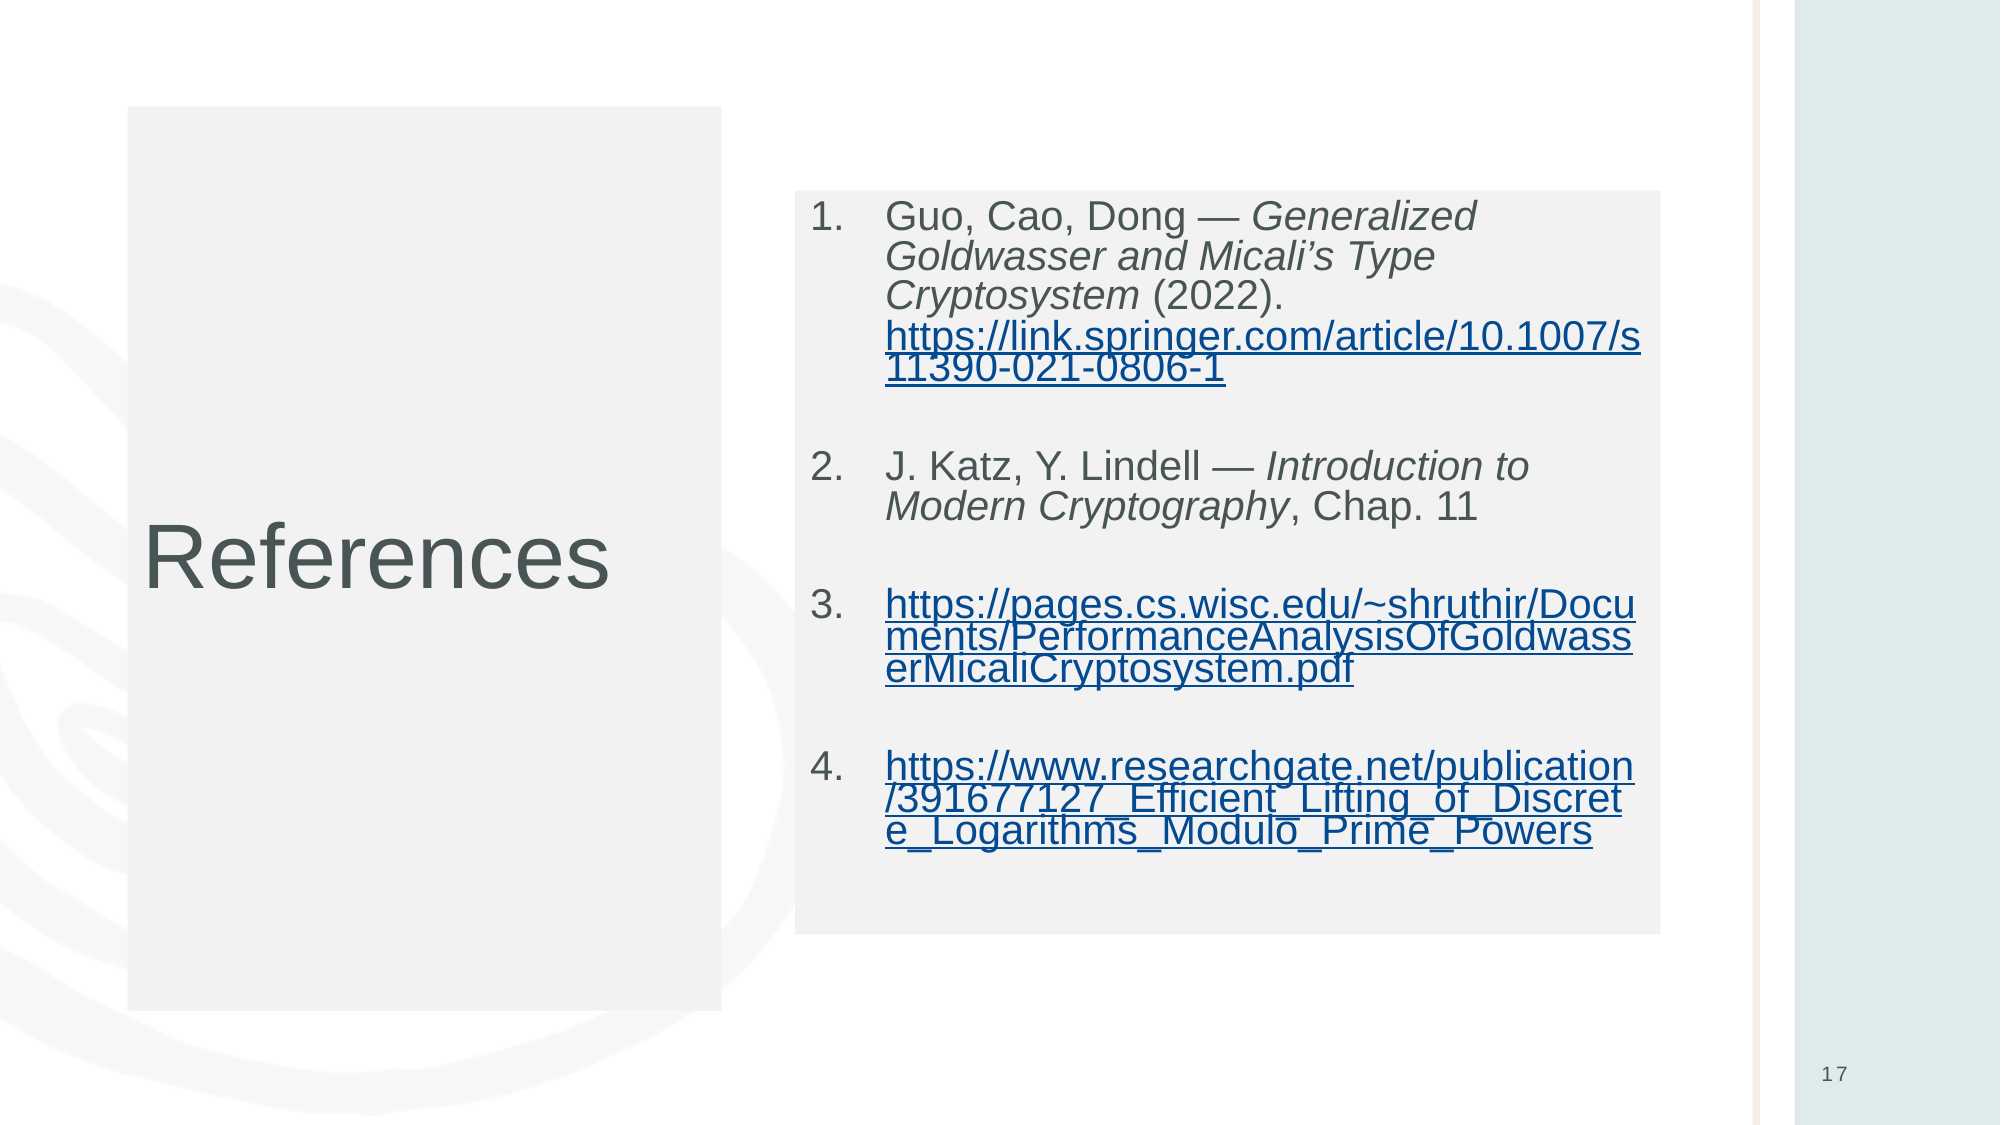

# References
Guo, Cao, Dong — Generalized Goldwasser and Micali’s Type Cryptosystem (2022). https://link.springer.com/article/10.1007/s11390-021-0806-1
J. Katz, Y. Lindell — Introduction to Modern Cryptography, Chap. 11
https://pages.cs.wisc.edu/~shruthir/Documents/PerformanceAnalysisOfGoldwasserMicaliCryptosystem.pdf
https://www.researchgate.net/publication/391677127_Efficient_Lifting_of_Discrete_Logarithms_Modulo_Prime_Powers

17